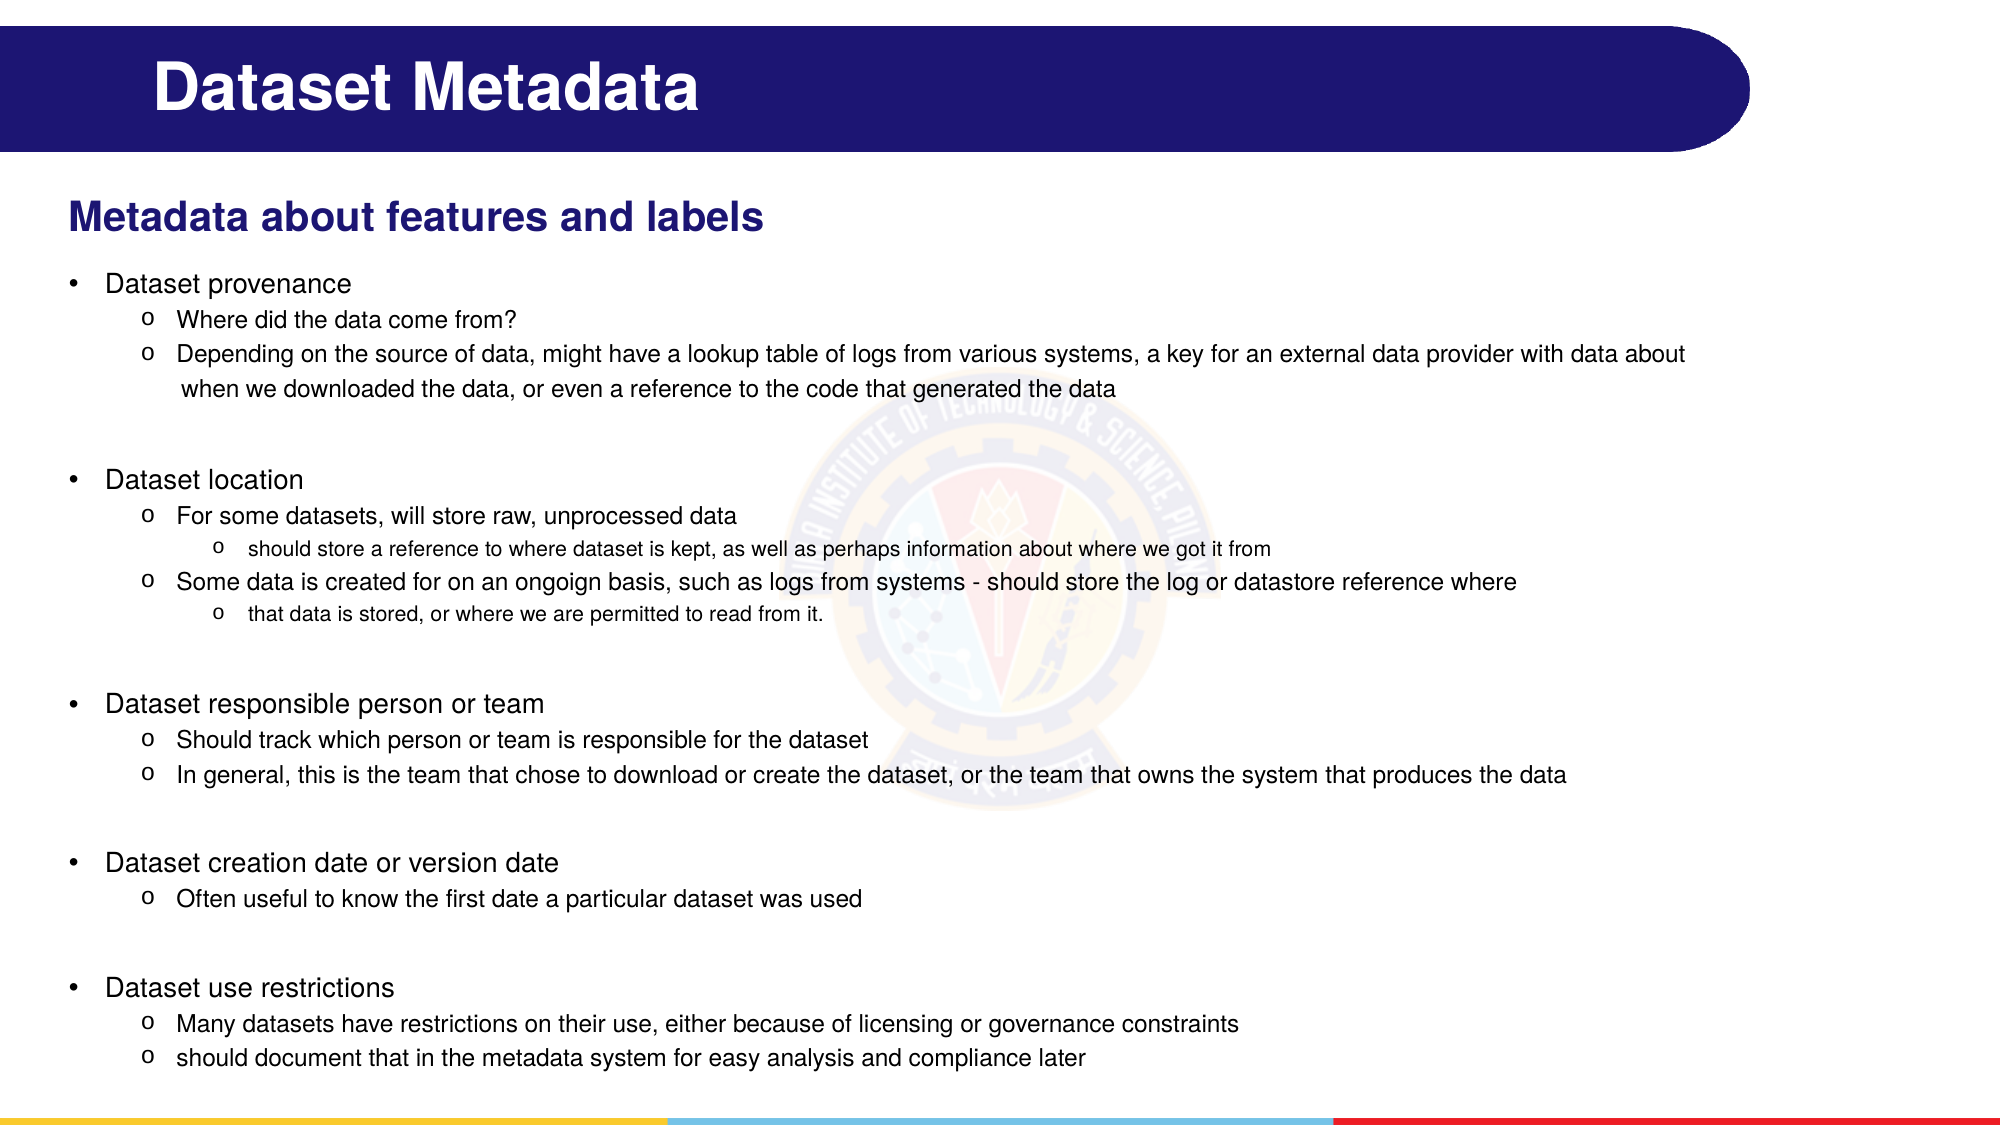

# Dataset Metadata
Metadata about features and labels
Dataset provenance
Where did the data come from?
Depending on the source of data, might have a lookup table of logs from various systems, a key for an external data provider with data about
      when we downloaded the data, or even a reference to the code that generated the data

Dataset location
For some datasets, will store raw, unprocessed data
should store a reference to where dataset is kept, as well as perhaps information about where we got it from
Some data is created for on an ongoign basis, such as logs from systems - should store the log or datastore reference where
that data is stored, or where we are permitted to read from it.

Dataset responsible person or team
Should track which person or team is responsible for the dataset
In general, this is the team that chose to download or create the dataset, or the team that owns the system that produces the data

Dataset creation date or version date
Often useful to know the first date a particular dataset was used

Dataset use restrictions
Many datasets have restrictions on their use, either because of licensing or governance constraints
should document that in the metadata system for easy analysis and compliance later